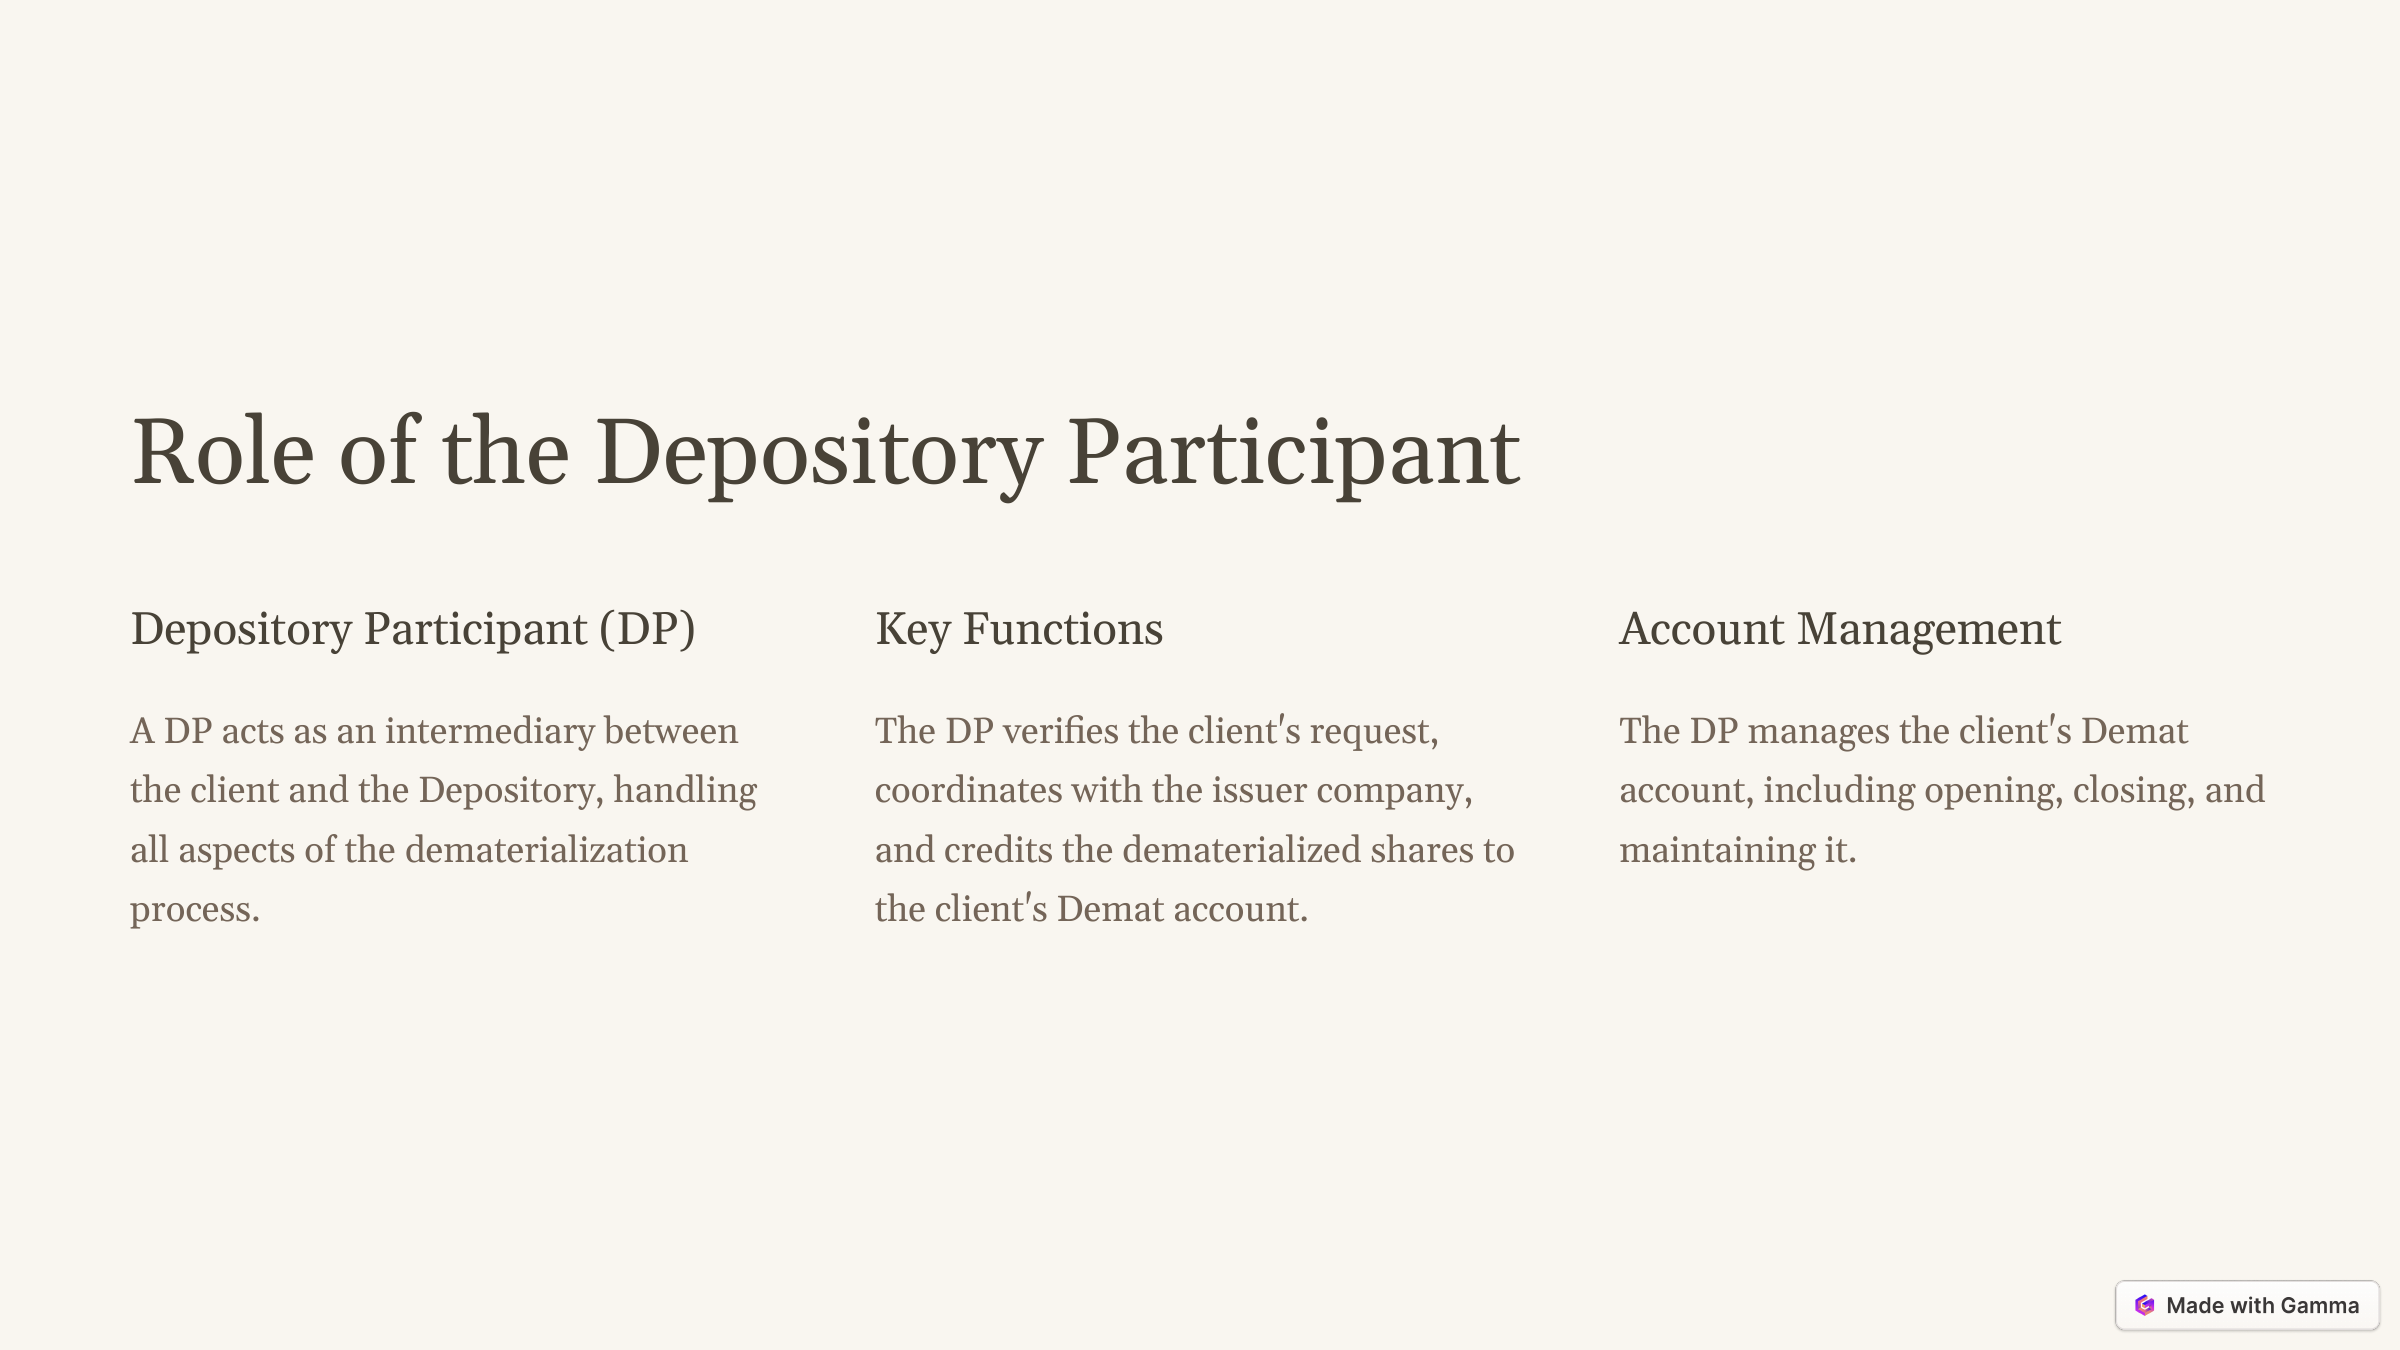

Role of the Depository Participant
Depository Participant (DP)
Key Functions
Account Management
A DP acts as an intermediary between the client and the Depository, handling all aspects of the dematerialization process.
The DP verifies the client's request, coordinates with the issuer company, and credits the dematerialized shares to the client's Demat account.
The DP manages the client's Demat account, including opening, closing, and maintaining it.